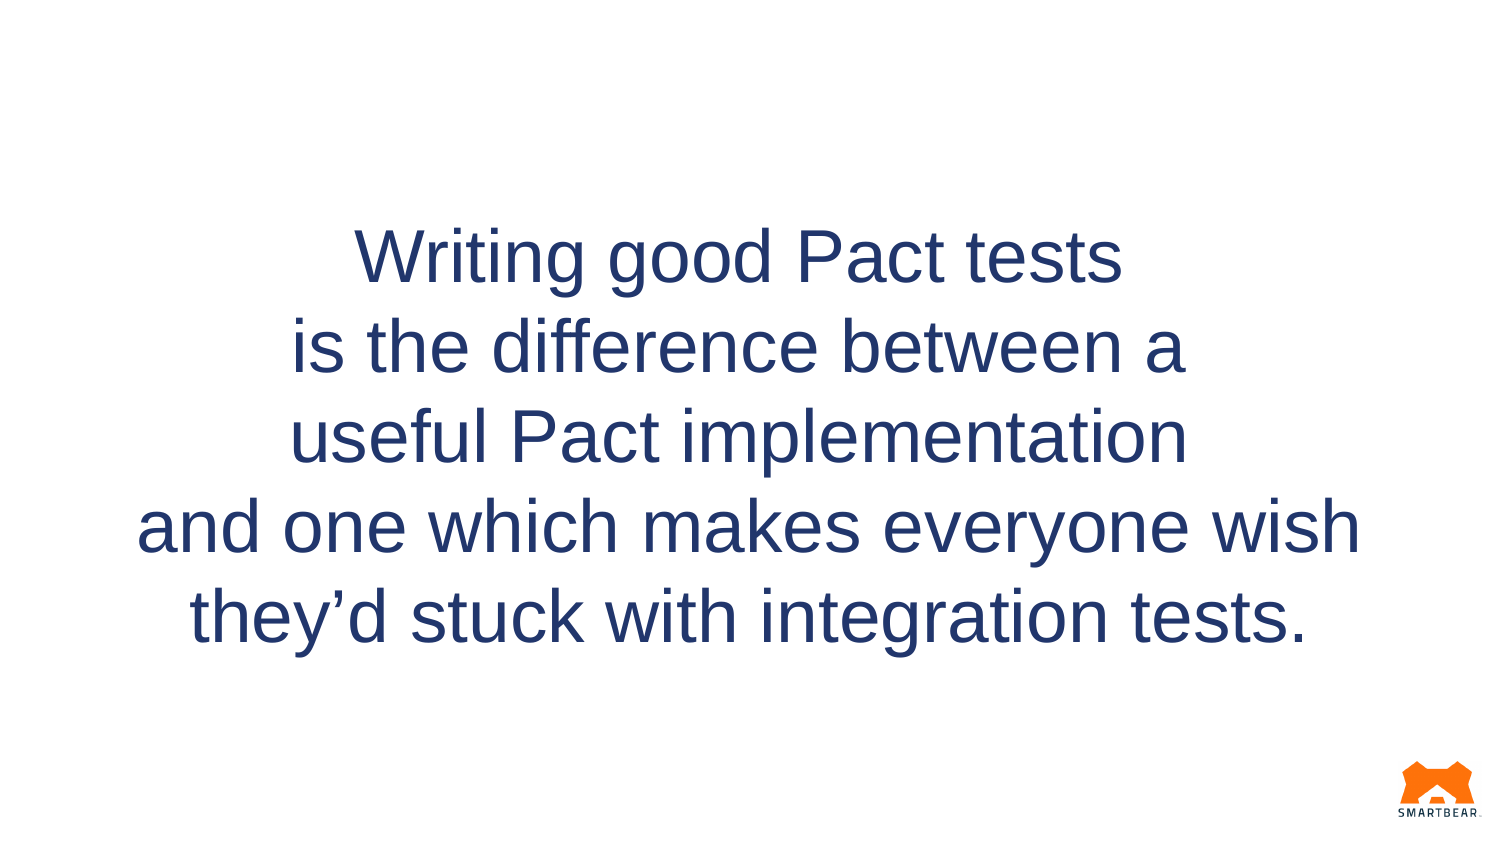

# Writing good Pact tests
is the difference between a
useful Pact implementation
and one which makes everyone wish they’d stuck with integration tests.